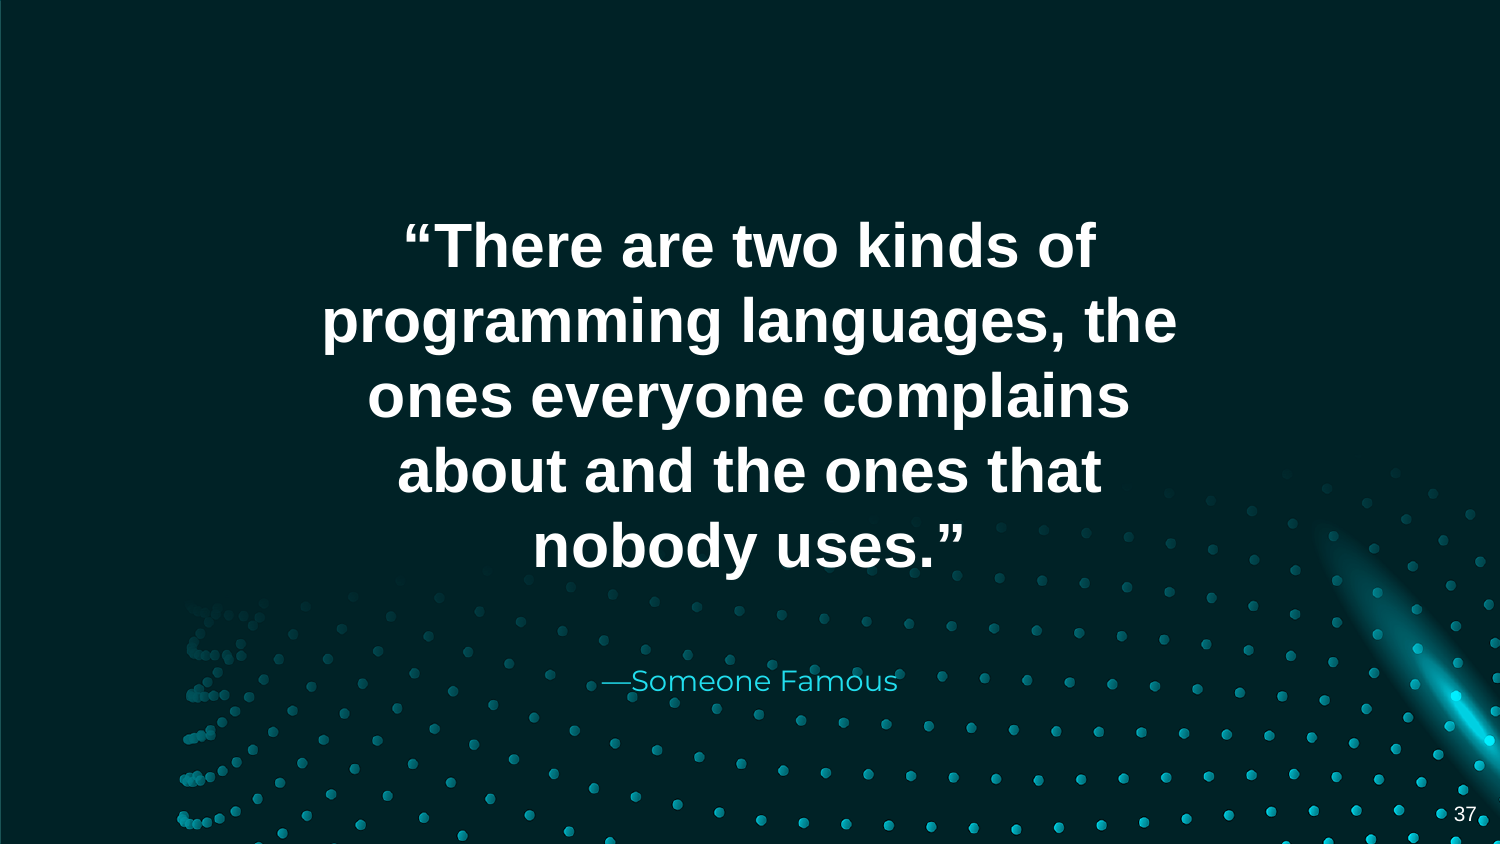

# “There are two kinds of programming languages, the ones everyone complains about and the ones that nobody uses.”
—Someone Famous